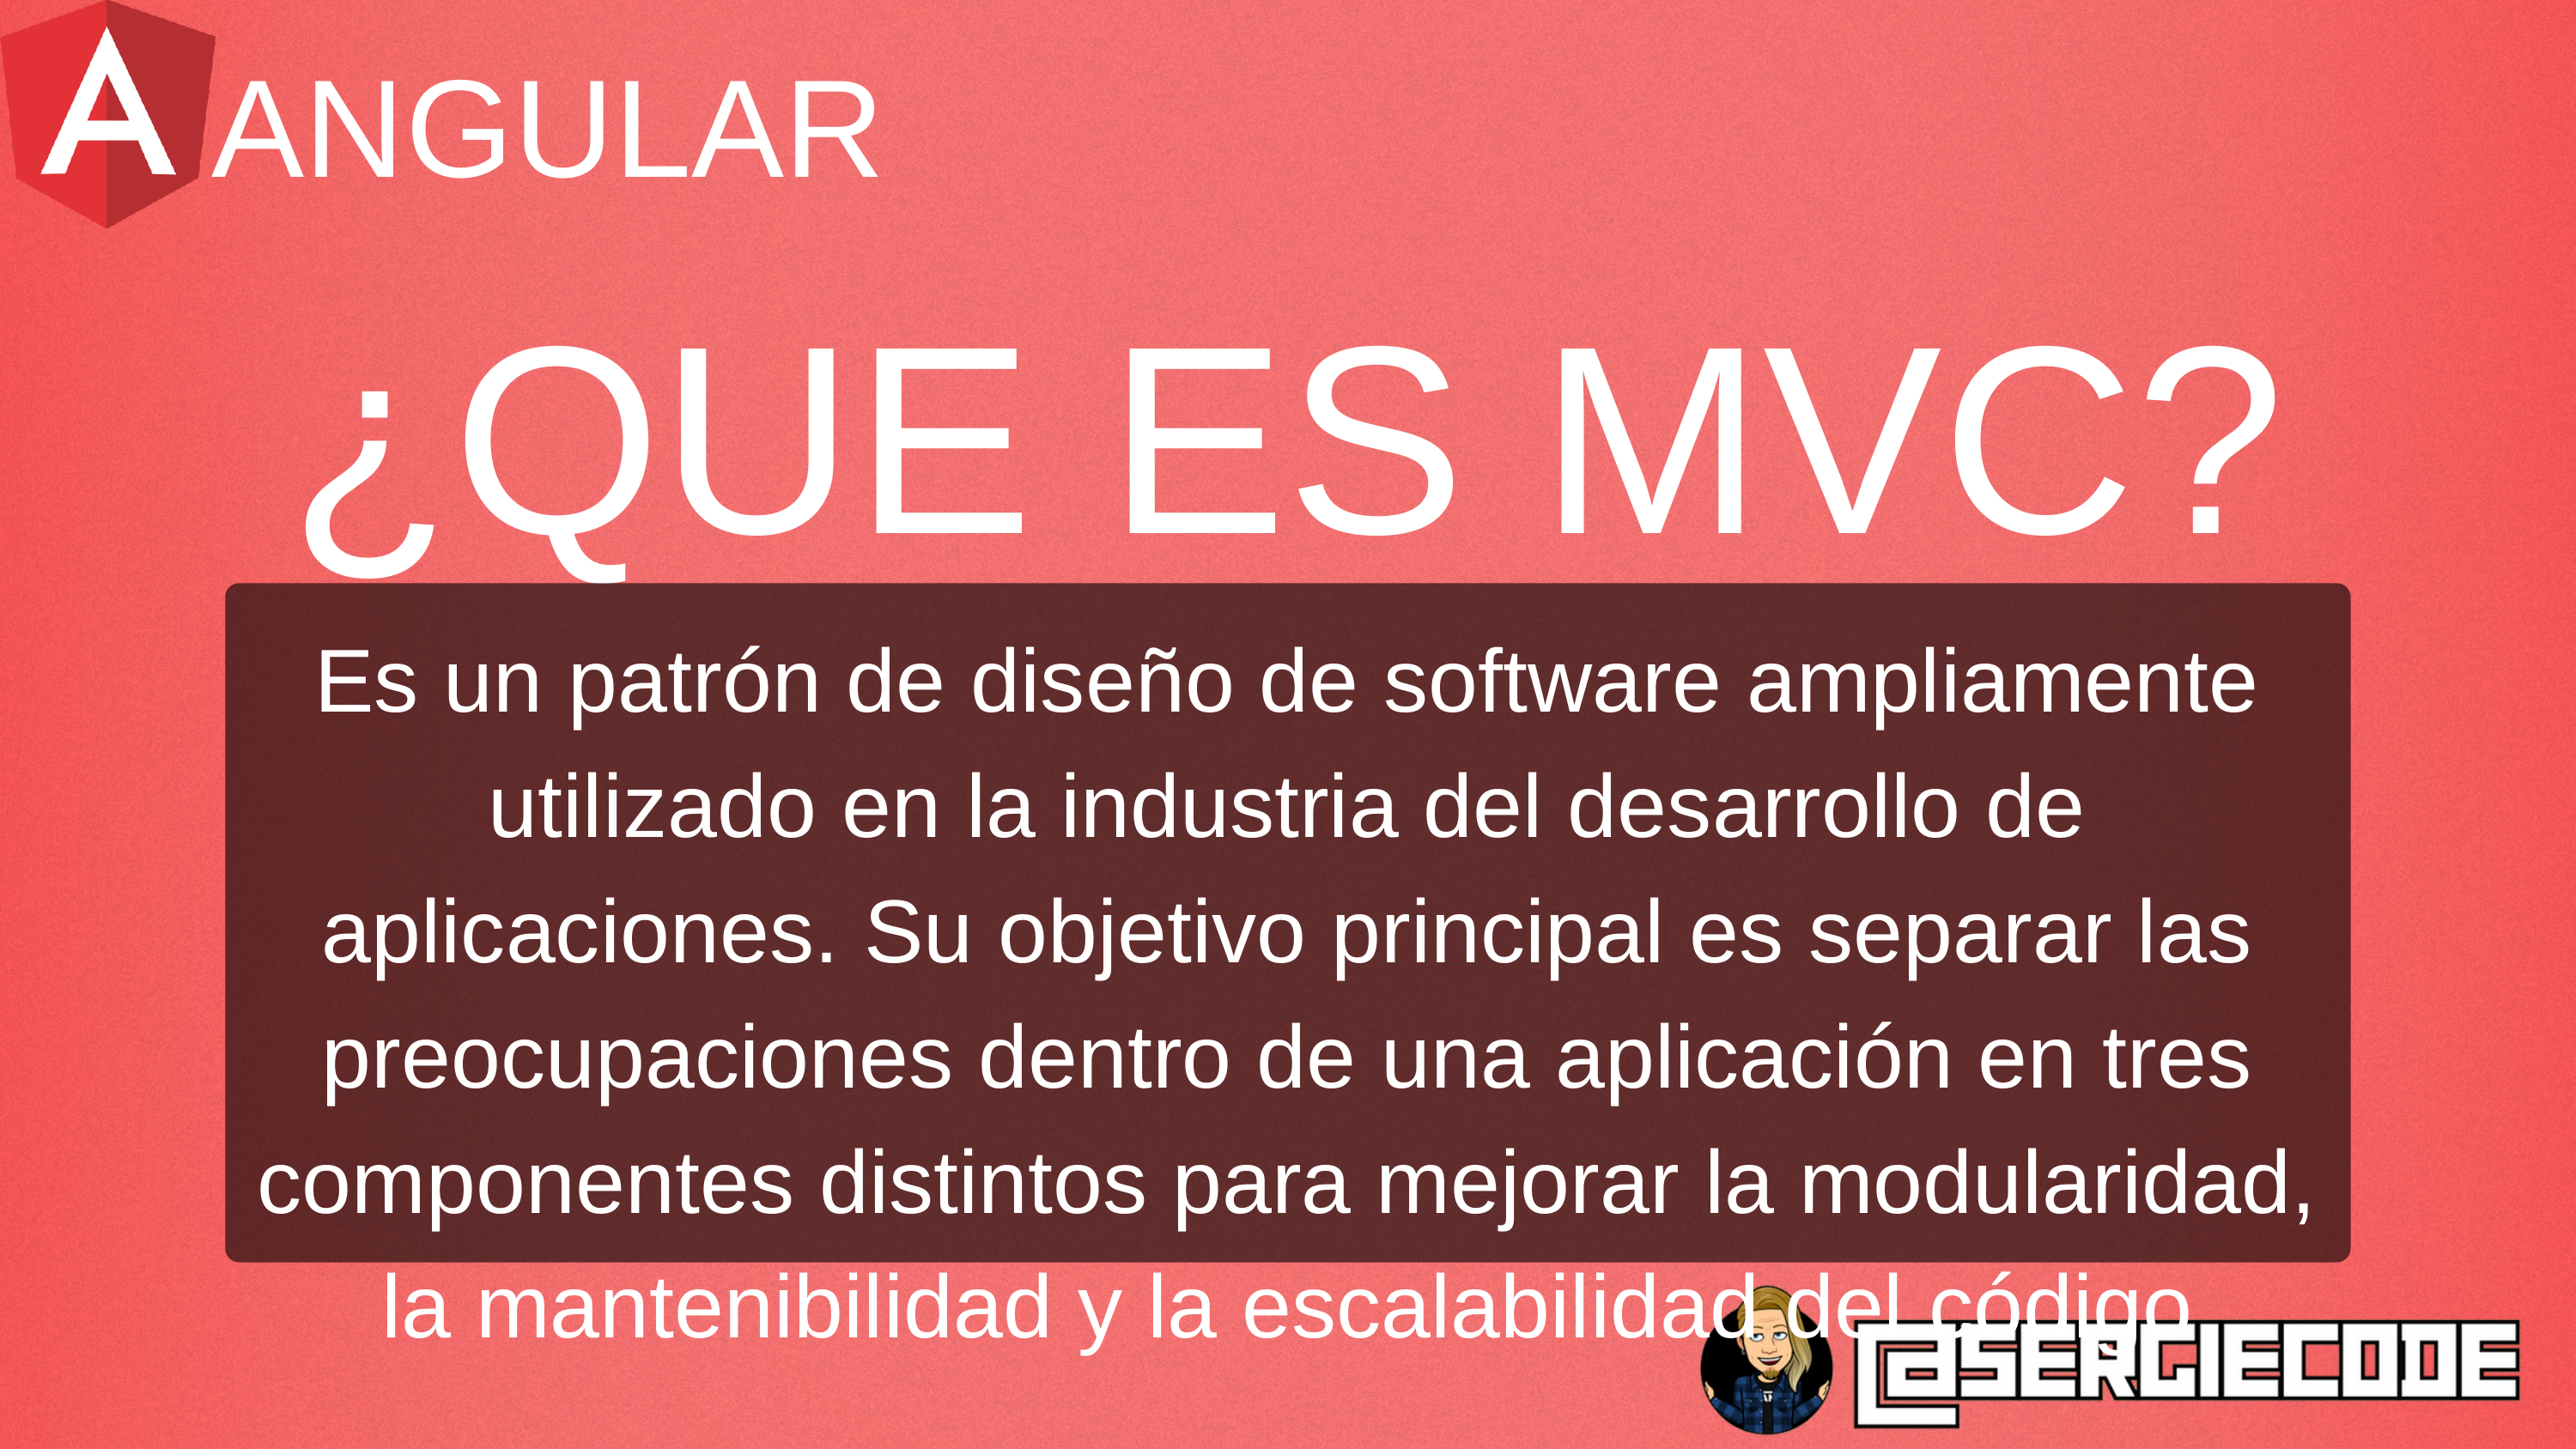

ANGULAR
¿QUE ES MVC?

Es un patrón de diseño de software ampliamente utilizado en la industria del desarrollo de aplicaciones. Su objetivo principal es separar las preocupaciones dentro de una aplicación en tres componentes distintos para mejorar la modularidad, la mantenibilidad y la escalabilidad del código